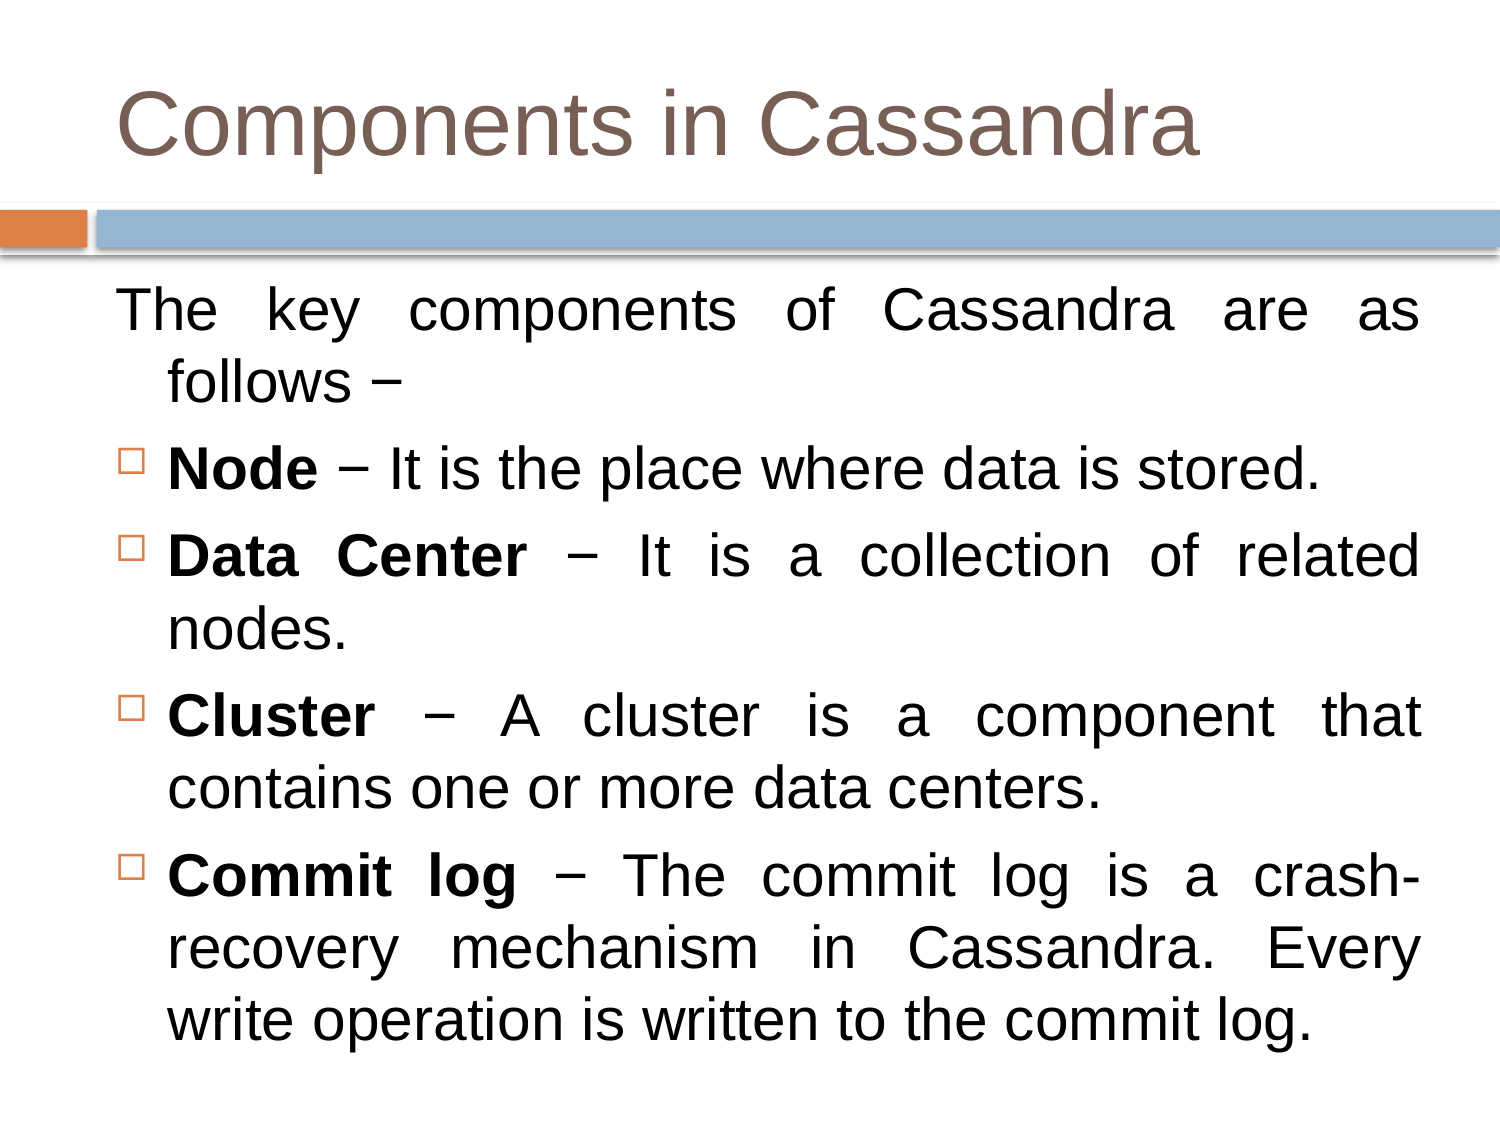

# Components in Cassandra
The key components of Cassandra are as follows −
Node − It is the place where data is stored.
Data Center − It is a collection of related nodes.
Cluster − A cluster is a component that contains one or more data centers.
Commit log − The commit log is a crash-recovery mechanism in Cassandra. Every write operation is written to the commit log.